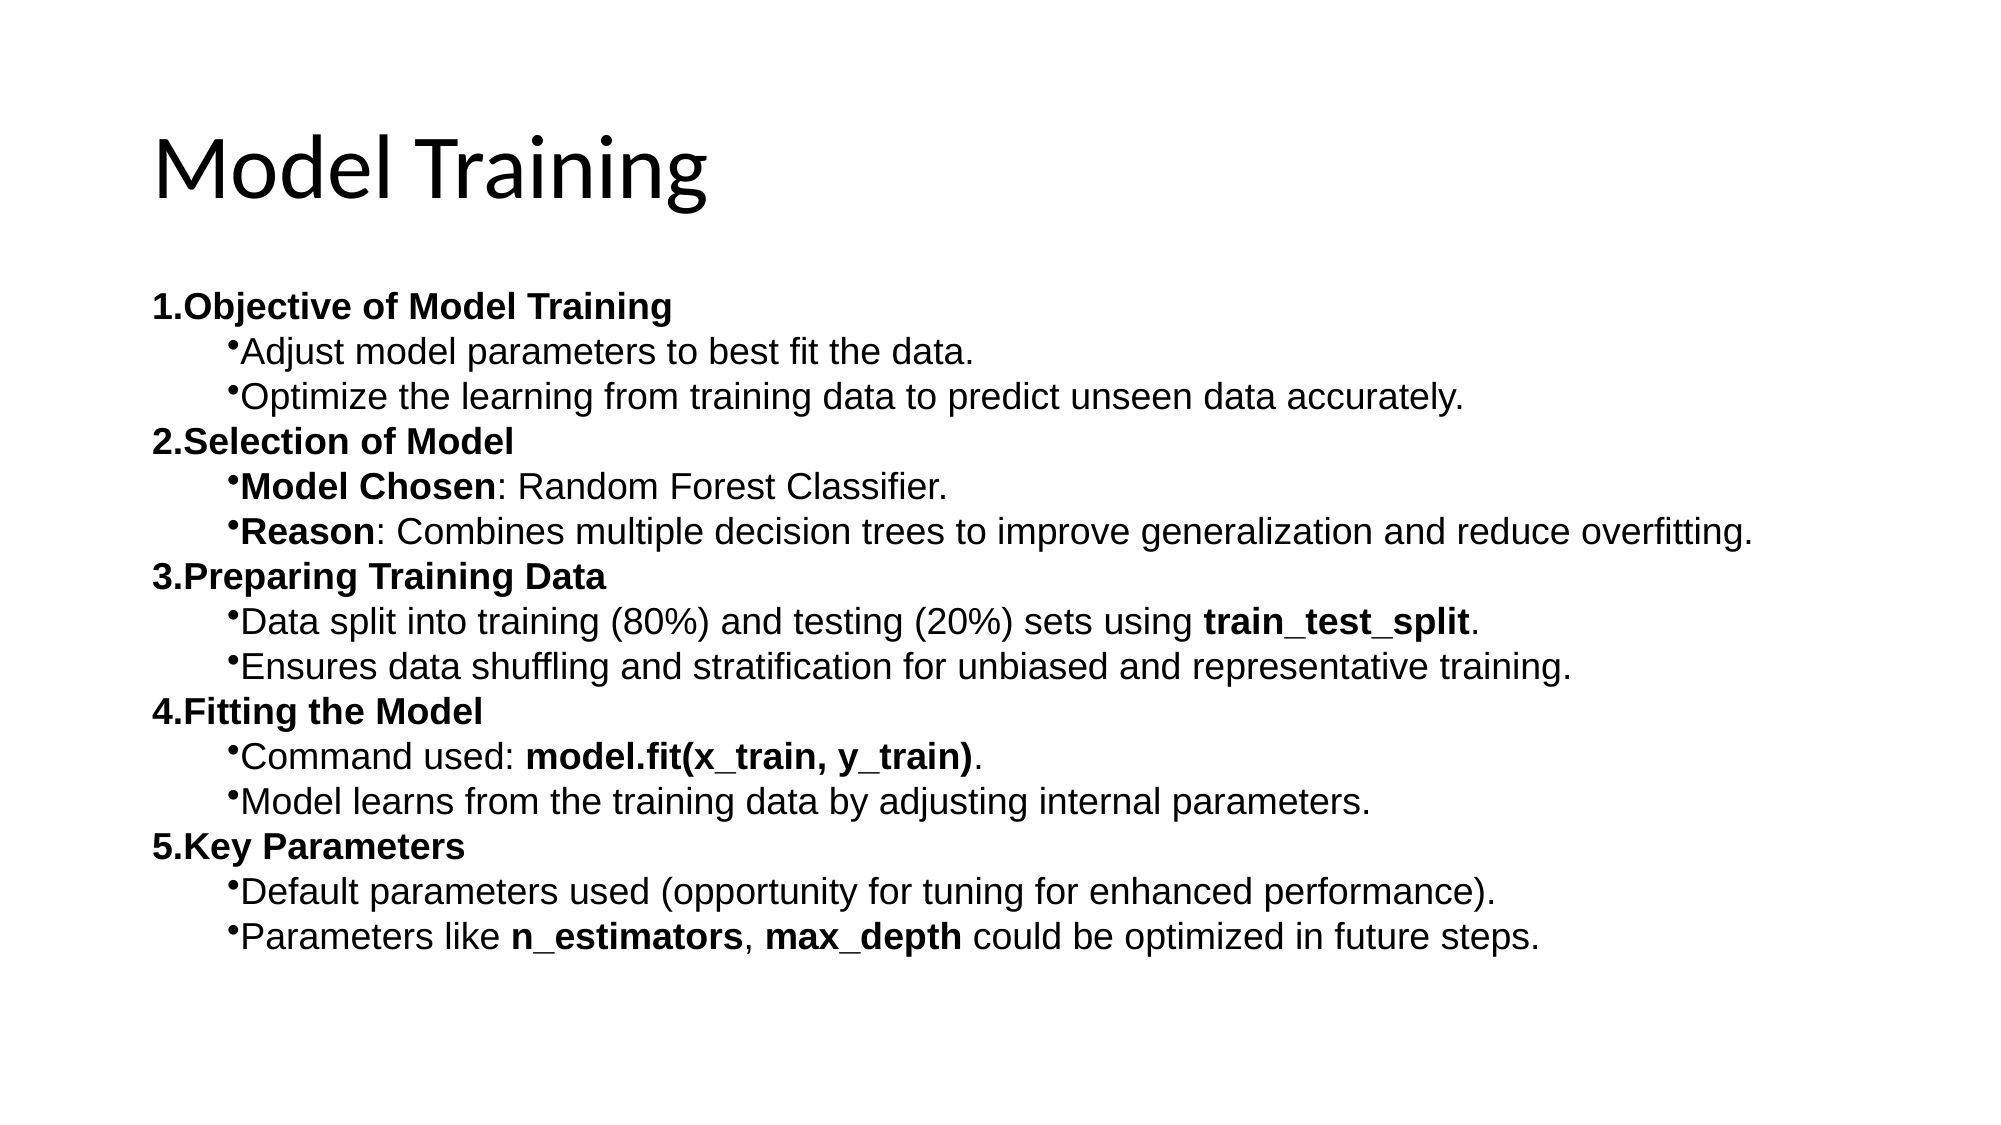

# Model Training

Objective of Model Training
Adjust model parameters to best fit the data.
Optimize the learning from training data to predict unseen data accurately.
Selection of Model
Model Chosen: Random Forest Classifier.
Reason: Combines multiple decision trees to improve generalization and reduce overfitting.
Preparing Training Data
Data split into training (80%) and testing (20%) sets using train_test_split.
Ensures data shuffling and stratification for unbiased and representative training.
Fitting the Model
Command used: model.fit(x_train, y_train).
Model learns from the training data by adjusting internal parameters.
Key Parameters
Default parameters used (opportunity for tuning for enhanced performance).
Parameters like n_estimators, max_depth could be optimized in future steps.